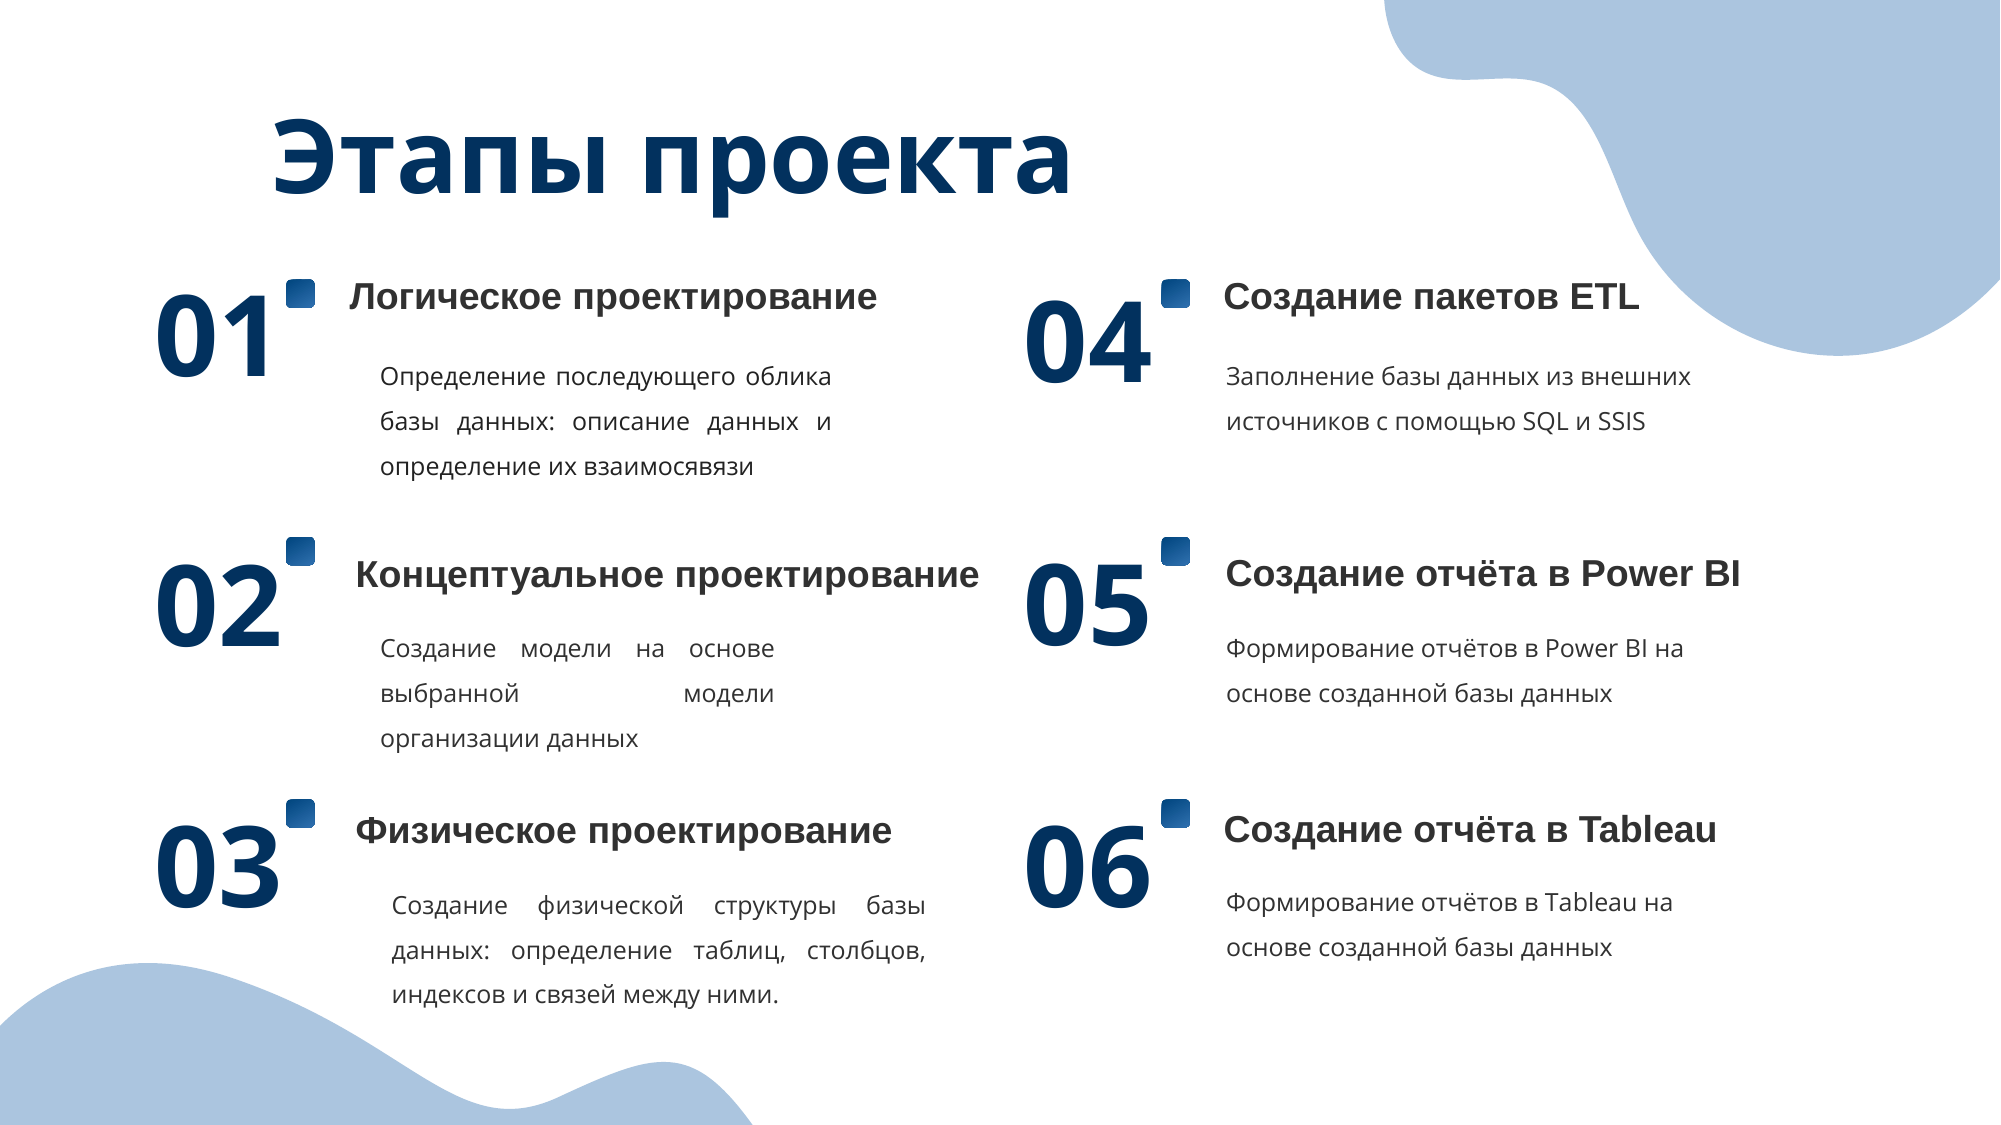

Этапы проекта
Логическое проектирование
Создание пакетов ETL
01
04

Определение последующего облика базы данных: описание данных и определение их взаимосявязи
Заполнение базы данных из внешних источников с помощью SQL и SSIS
Создание отчёта в Power BI
Концептуальное проектирование
05
02

Создание модели на основе выбранной модели организации данных
Формирование отчётов в Power BI на основе созданной базы данных
Создание отчёта в Tableau
Физическое проектирование
03
06

Формирование отчётов в Tableau на основе созданной базы данных
Создание физической структуры базы данных: определение таблиц, столбцов, индексов и связей между ними.